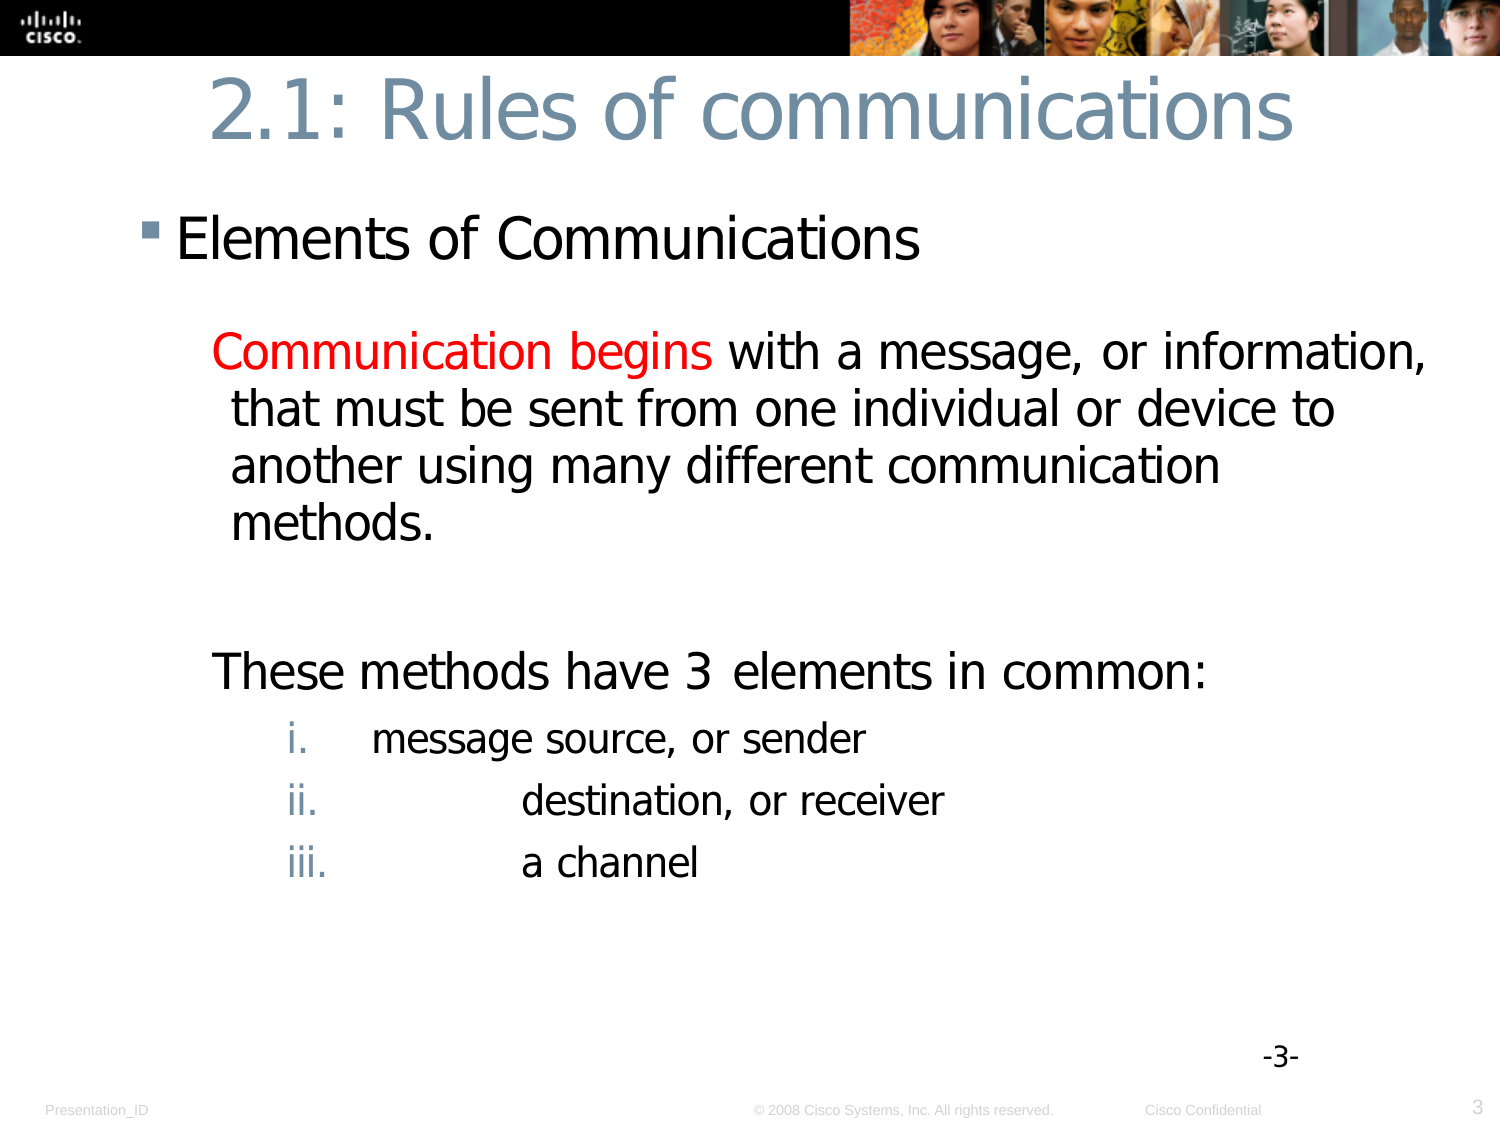

# 2.1: Rules of communications
Elements of Communications

Communication begins with a message, or information, that must be sent from one individual or device to another using many different communication methods.

These methods have 3 elements in common:
message source, or sender
	destination, or receiver
	a channel
-3-